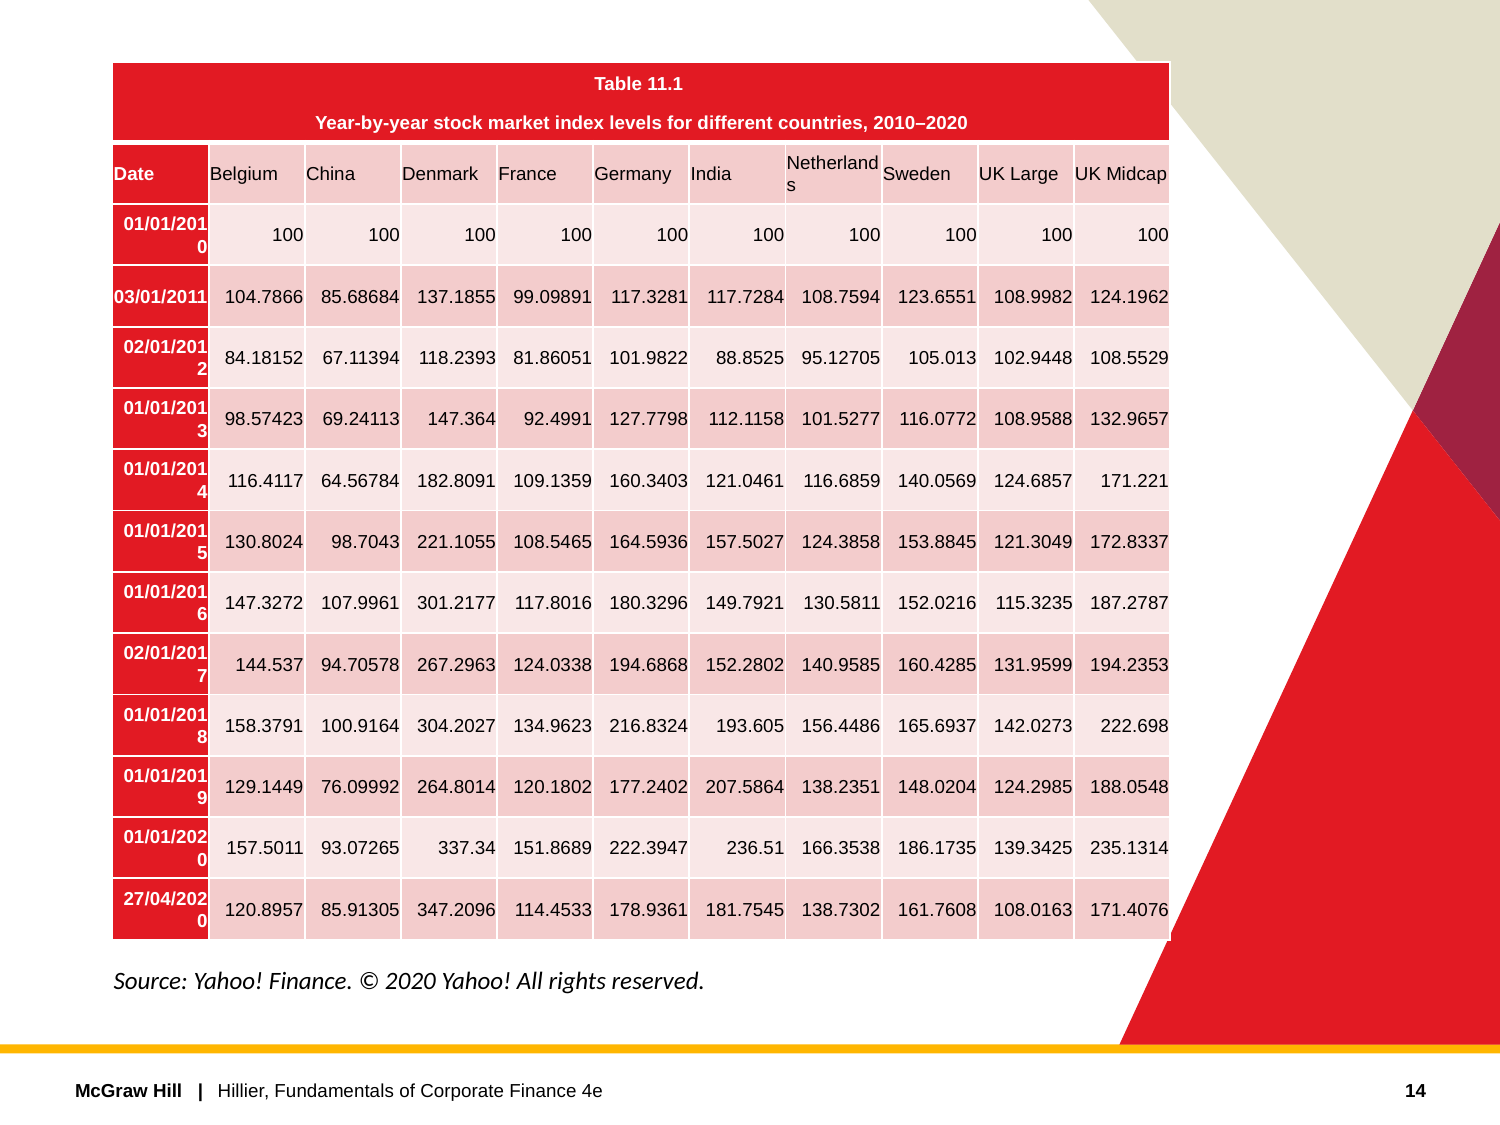

The Historical Record
| Table 11.1 Year-by-year stock market index levels for different countries, 2010–2020 |  |  |  |  |  |  |  |  |  |  |
| --- | --- | --- | --- | --- | --- | --- | --- | --- | --- | --- |
| Date | Belgium | China | Denmark | France | Germany | India | Netherlands | Sweden | UK Large | UK Midcap |
| 01/01/2010 | 100 | 100 | 100 | 100 | 100 | 100 | 100 | 100 | 100 | 100 |
| 03/01/2011 | 104.7866 | 85.68684 | 137.1855 | 99.09891 | 117.3281 | 117.7284 | 108.7594 | 123.6551 | 108.9982 | 124.1962 |
| 02/01/2012 | 84.18152 | 67.11394 | 118.2393 | 81.86051 | 101.9822 | 88.8525 | 95.12705 | 105.013 | 102.9448 | 108.5529 |
| 01/01/2013 | 98.57423 | 69.24113 | 147.364 | 92.4991 | 127.7798 | 112.1158 | 101.5277 | 116.0772 | 108.9588 | 132.9657 |
| 01/01/2014 | 116.4117 | 64.56784 | 182.8091 | 109.1359 | 160.3403 | 121.0461 | 116.6859 | 140.0569 | 124.6857 | 171.221 |
| 01/01/2015 | 130.8024 | 98.7043 | 221.1055 | 108.5465 | 164.5936 | 157.5027 | 124.3858 | 153.8845 | 121.3049 | 172.8337 |
| 01/01/2016 | 147.3272 | 107.9961 | 301.2177 | 117.8016 | 180.3296 | 149.7921 | 130.5811 | 152.0216 | 115.3235 | 187.2787 |
| 02/01/2017 | 144.537 | 94.70578 | 267.2963 | 124.0338 | 194.6868 | 152.2802 | 140.9585 | 160.4285 | 131.9599 | 194.2353 |
| 01/01/2018 | 158.3791 | 100.9164 | 304.2027 | 134.9623 | 216.8324 | 193.605 | 156.4486 | 165.6937 | 142.0273 | 222.698 |
| 01/01/2019 | 129.1449 | 76.09992 | 264.8014 | 120.1802 | 177.2402 | 207.5864 | 138.2351 | 148.0204 | 124.2985 | 188.0548 |
| 01/01/2020 | 157.5011 | 93.07265 | 337.34 | 151.8689 | 222.3947 | 236.51 | 166.3538 | 186.1735 | 139.3425 | 235.1314 |
| 27/04/2020 | 120.8957 | 85.91305 | 347.2096 | 114.4533 | 178.9361 | 181.7545 | 138.7302 | 161.7608 | 108.0163 | 171.4076 |

Source: Yahoo! Finance. © 2020 Yahoo! All rights reserved.
14
Hillier, Fundamentals of Corporate Finance 4e